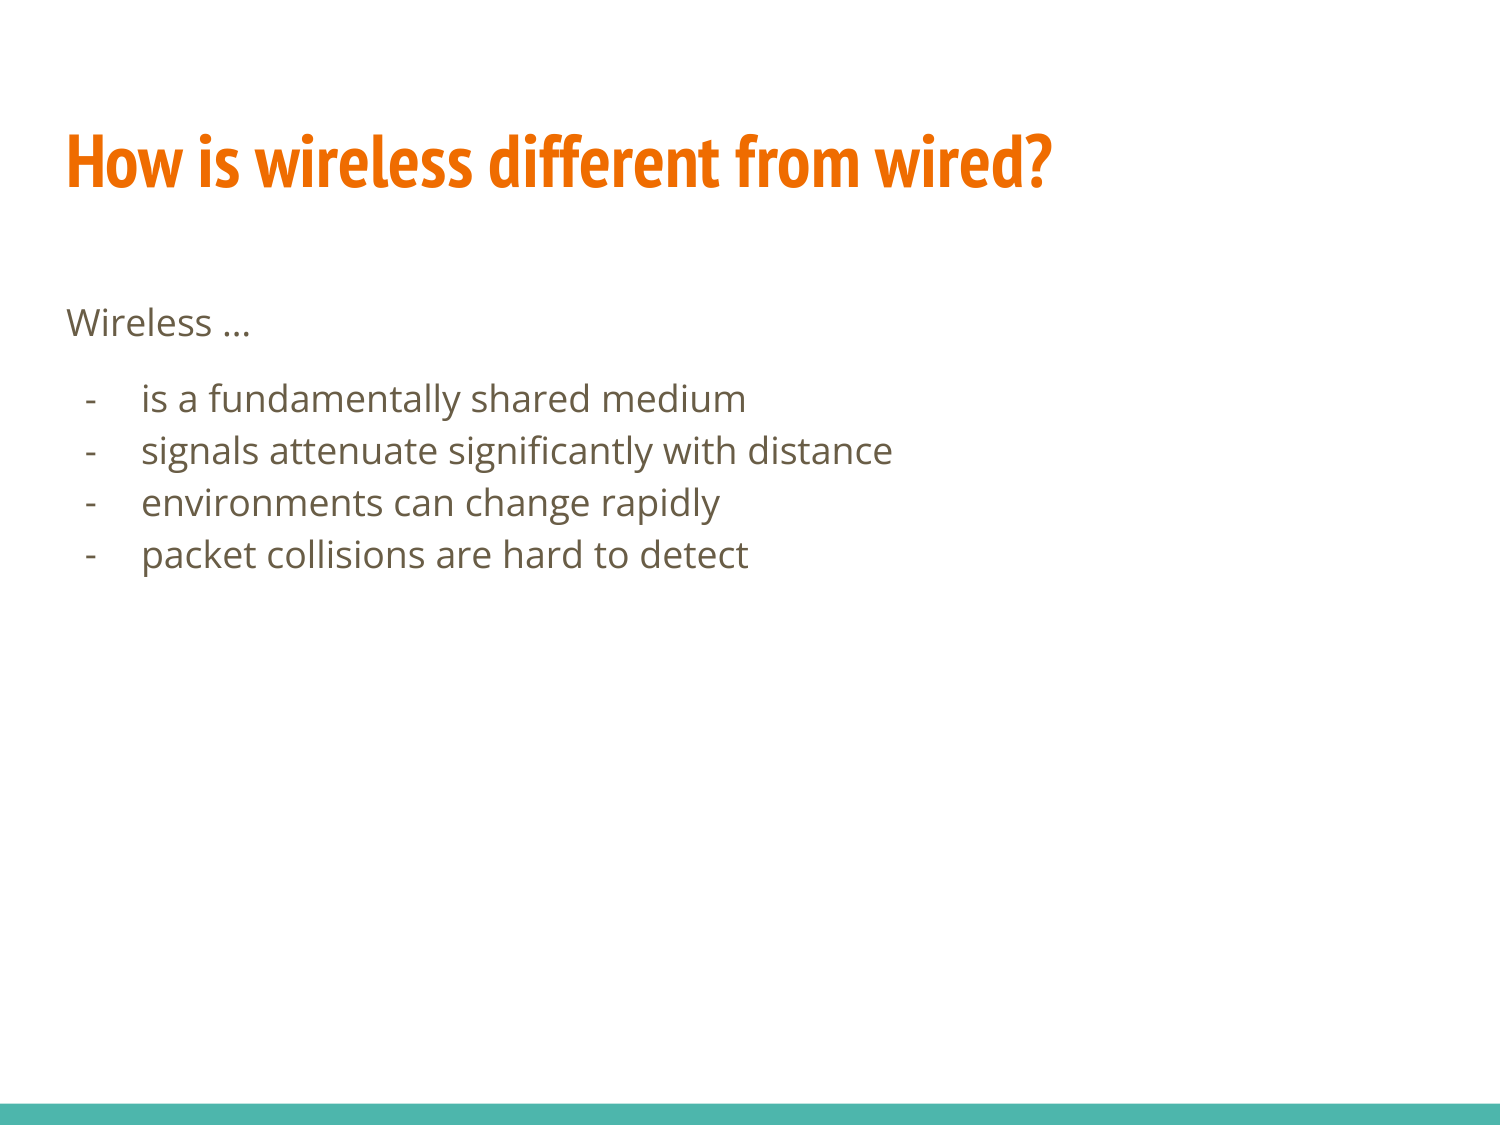

# How is wireless different from wired?
Wireless …
is a fundamentally shared medium
signals attenuate significantly with distance
environments can change rapidly
packet collisions are hard to detect